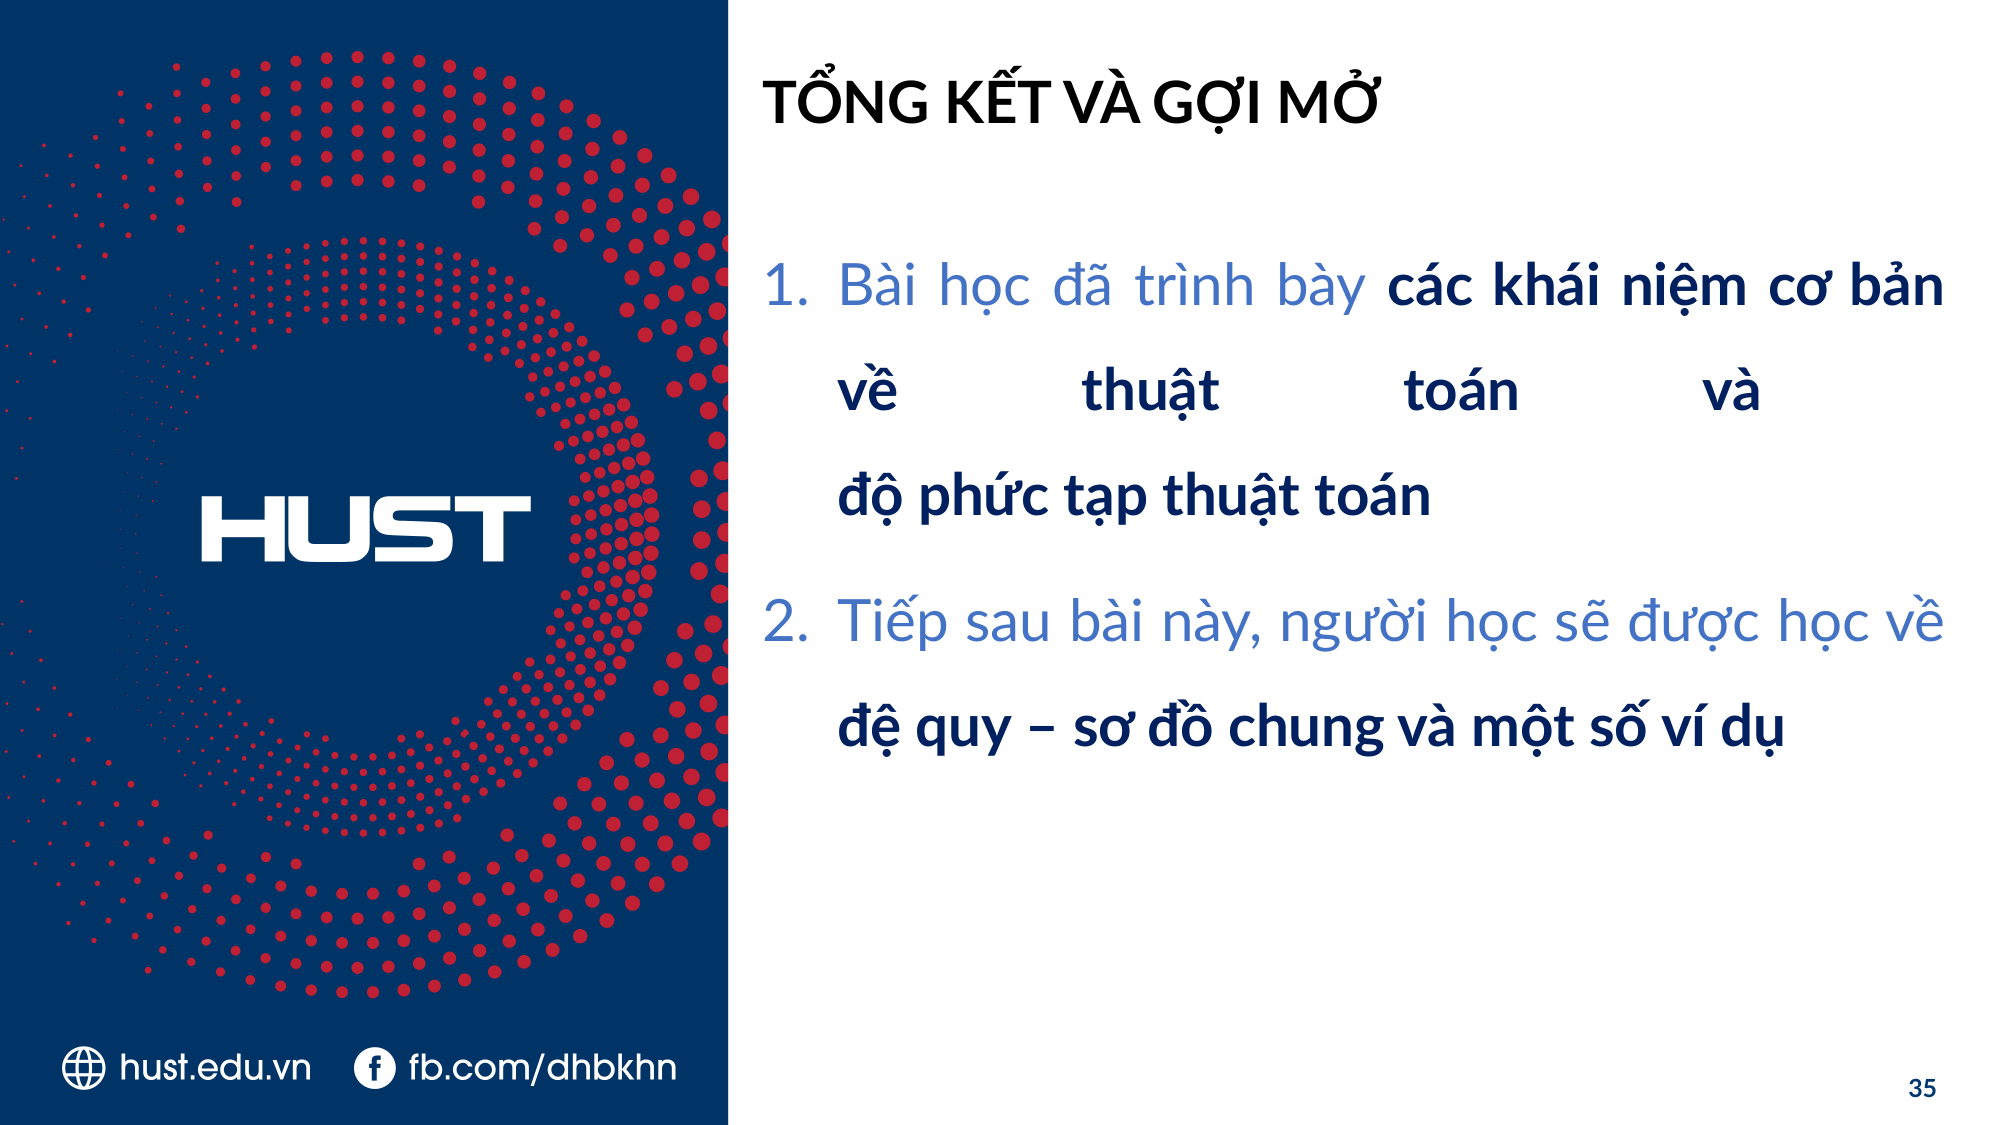

# TỔNG KẾT VÀ GỢI MỞ
Bài học đã trình bày các khái niệm cơ bản về thuật toán và
độ phức tạp thuật toán
Tiếp sau bài này, người học sẽ được học về đệ quy – sơ đồ chung và một số ví dụ

35